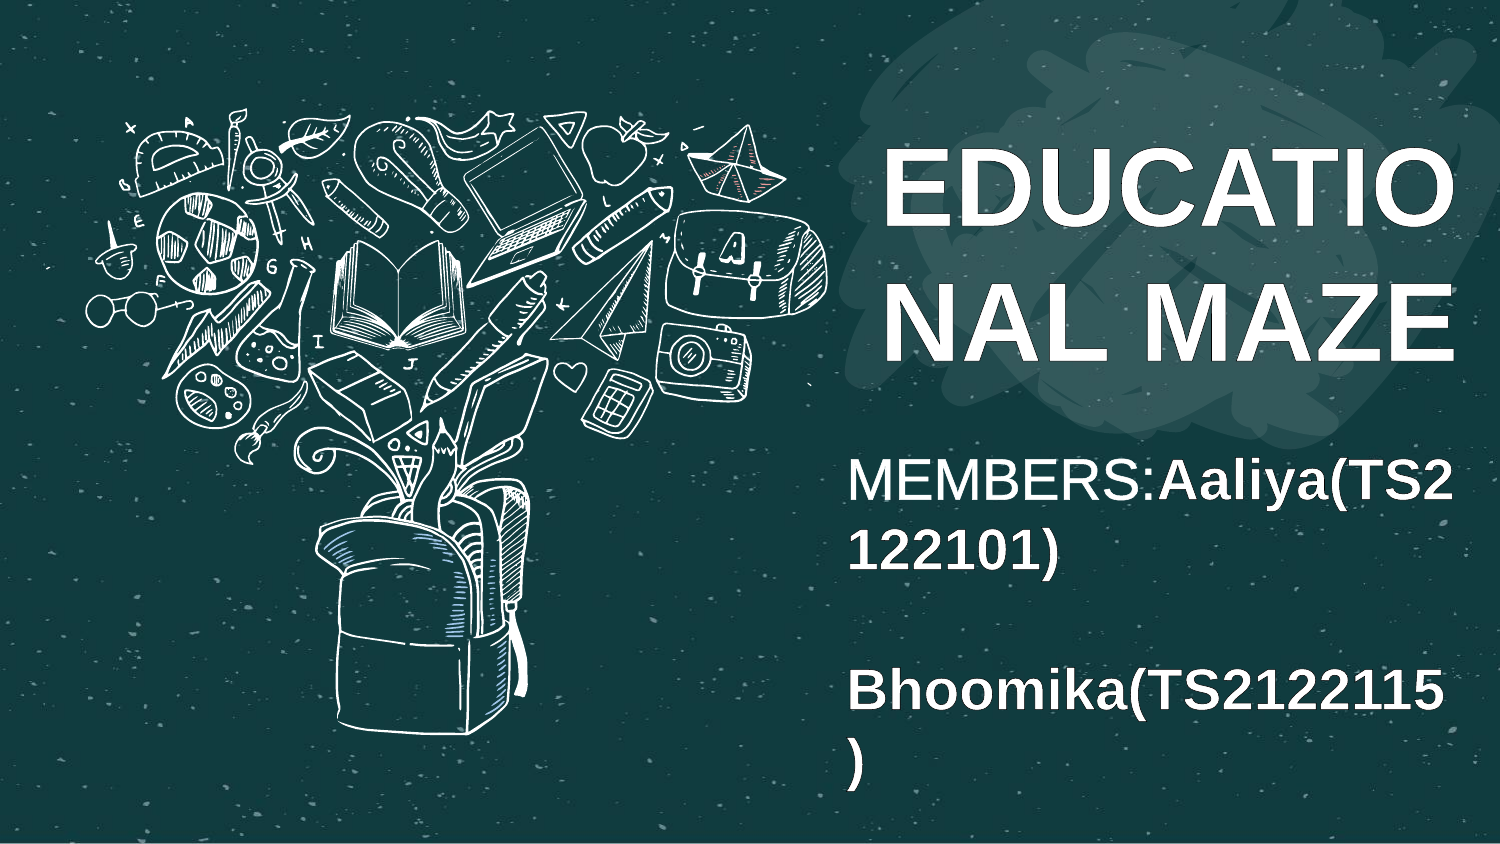

EDUCATIONAL MAZE

MEMBERS:Aaliya(TS2122101)
	  Bhoomika(TS2122115)
	  Priyanka(TS2122120)
	  Saranya(TS2122122)
	  Sharwari(TS2122117)
MENTOR: Prof. Priyanka Dangar